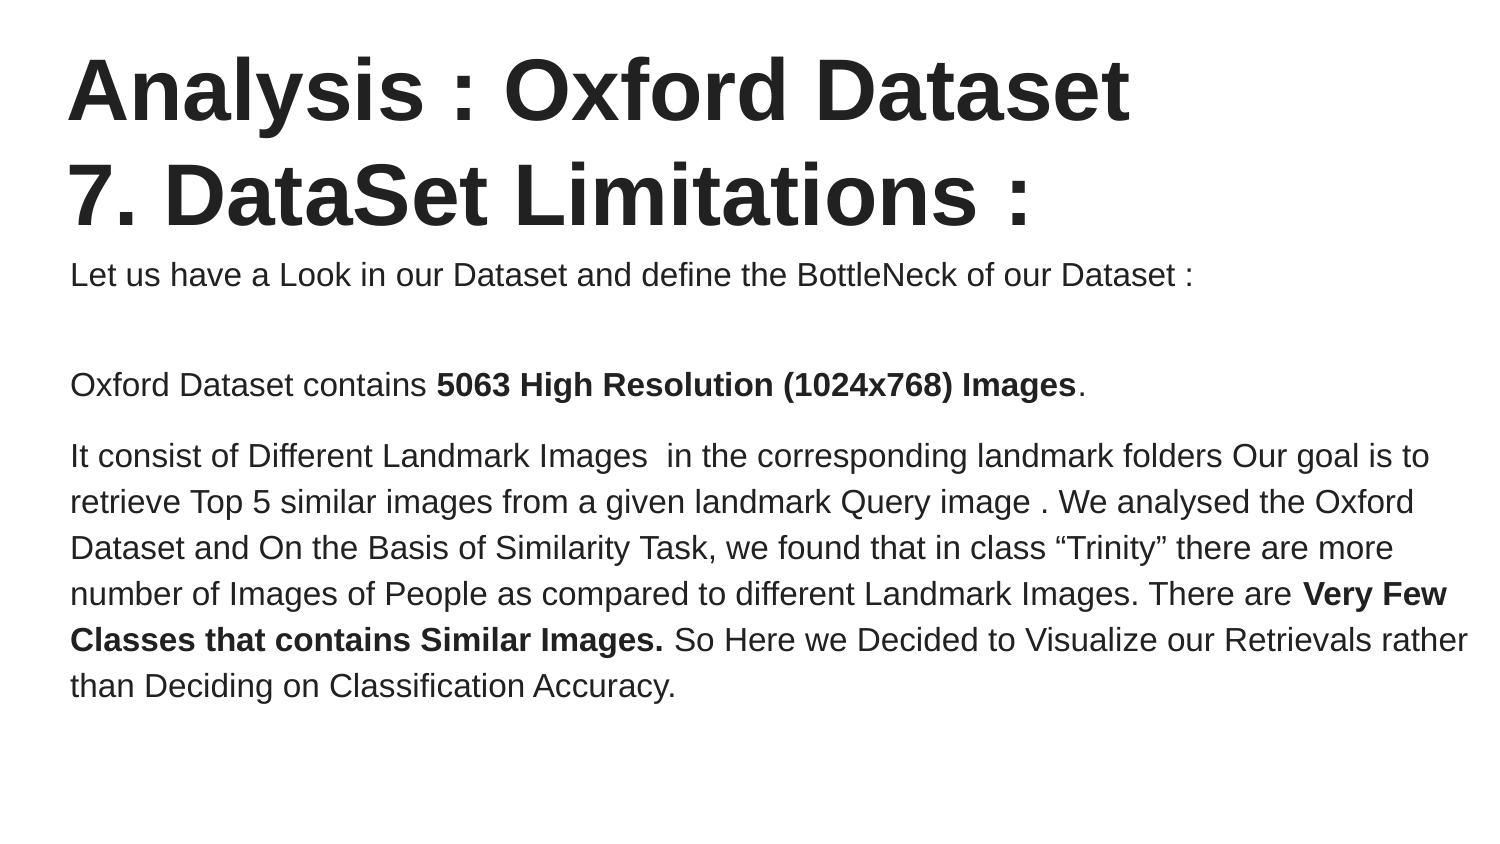

# Analysis : Oxford Dataset
7. DataSet Limitations :
Let us have a Look in our Dataset and define the BottleNeck of our Dataset :

Oxford Dataset contains 5063 High Resolution (1024x768) Images.
It consist of Different Landmark Images  in the corresponding landmark folders Our goal is to retrieve Top 5 similar images from a given landmark Query image . We analysed the Oxford Dataset and On the Basis of Similarity Task, we found that in class “Trinity” there are more number of Images of People as compared to different Landmark Images. There are Very Few Classes that contains Similar Images. So Here we Decided to Visualize our Retrievals rather than Deciding on Classification Accuracy.